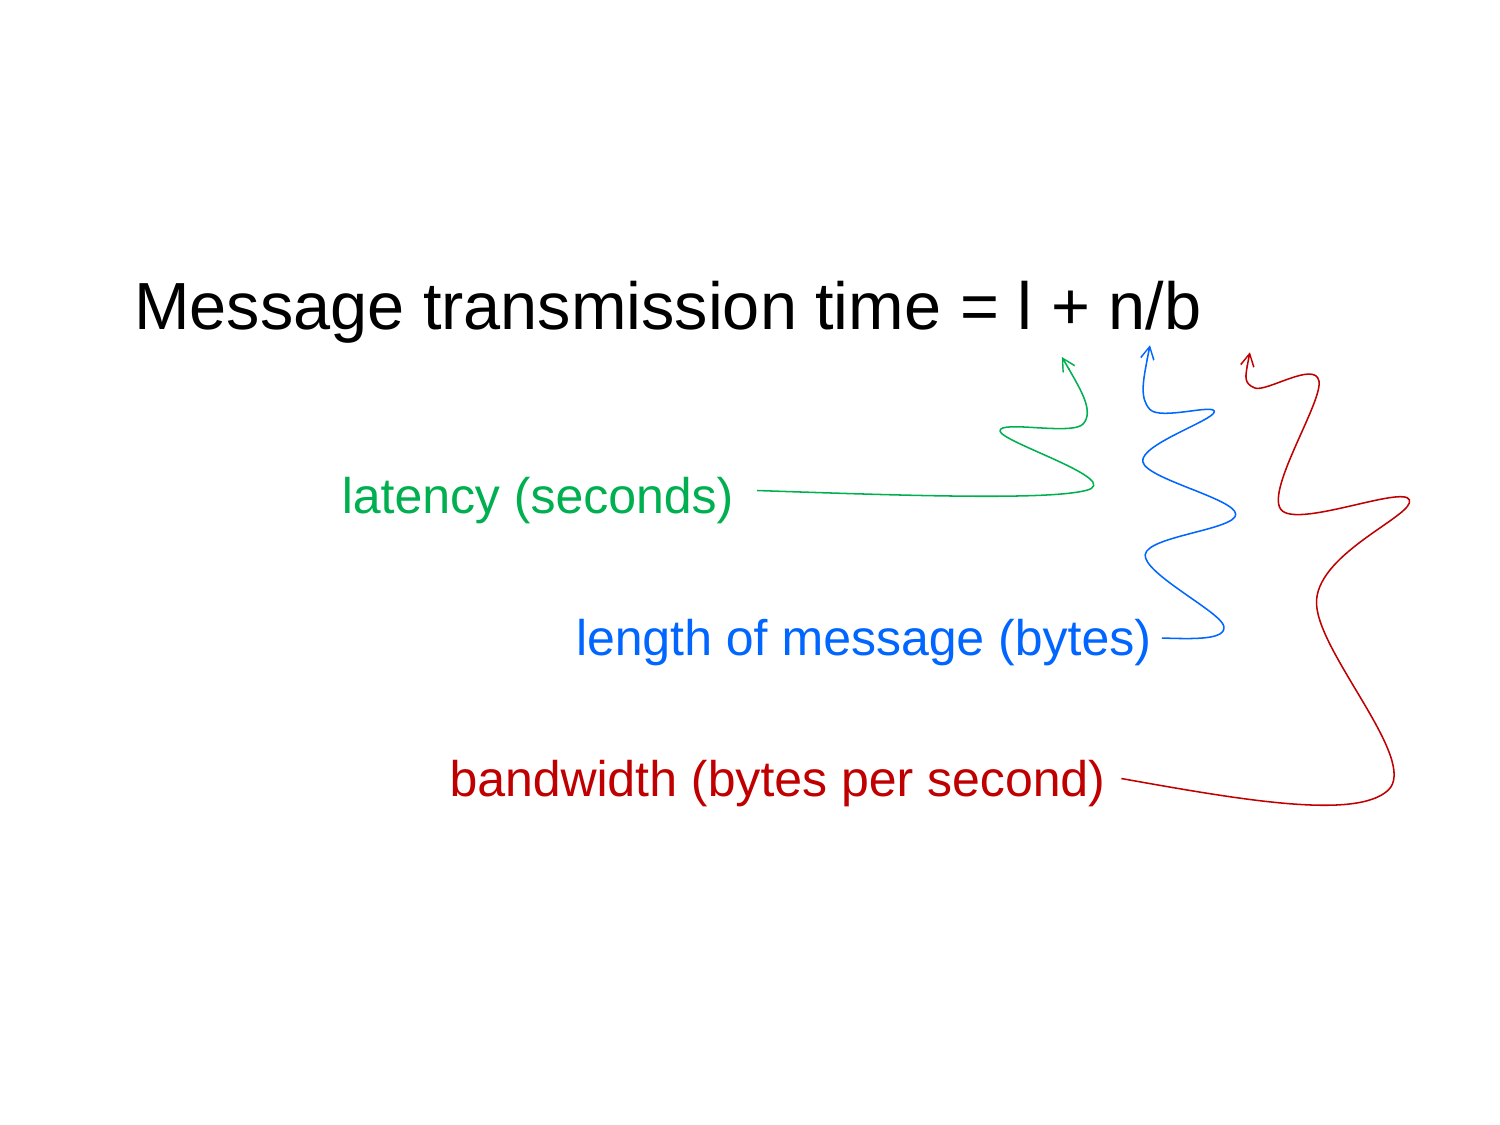

Message transmission time = l + n/b

latency (seconds)
length of message (bytes)
bandwidth (bytes per second)